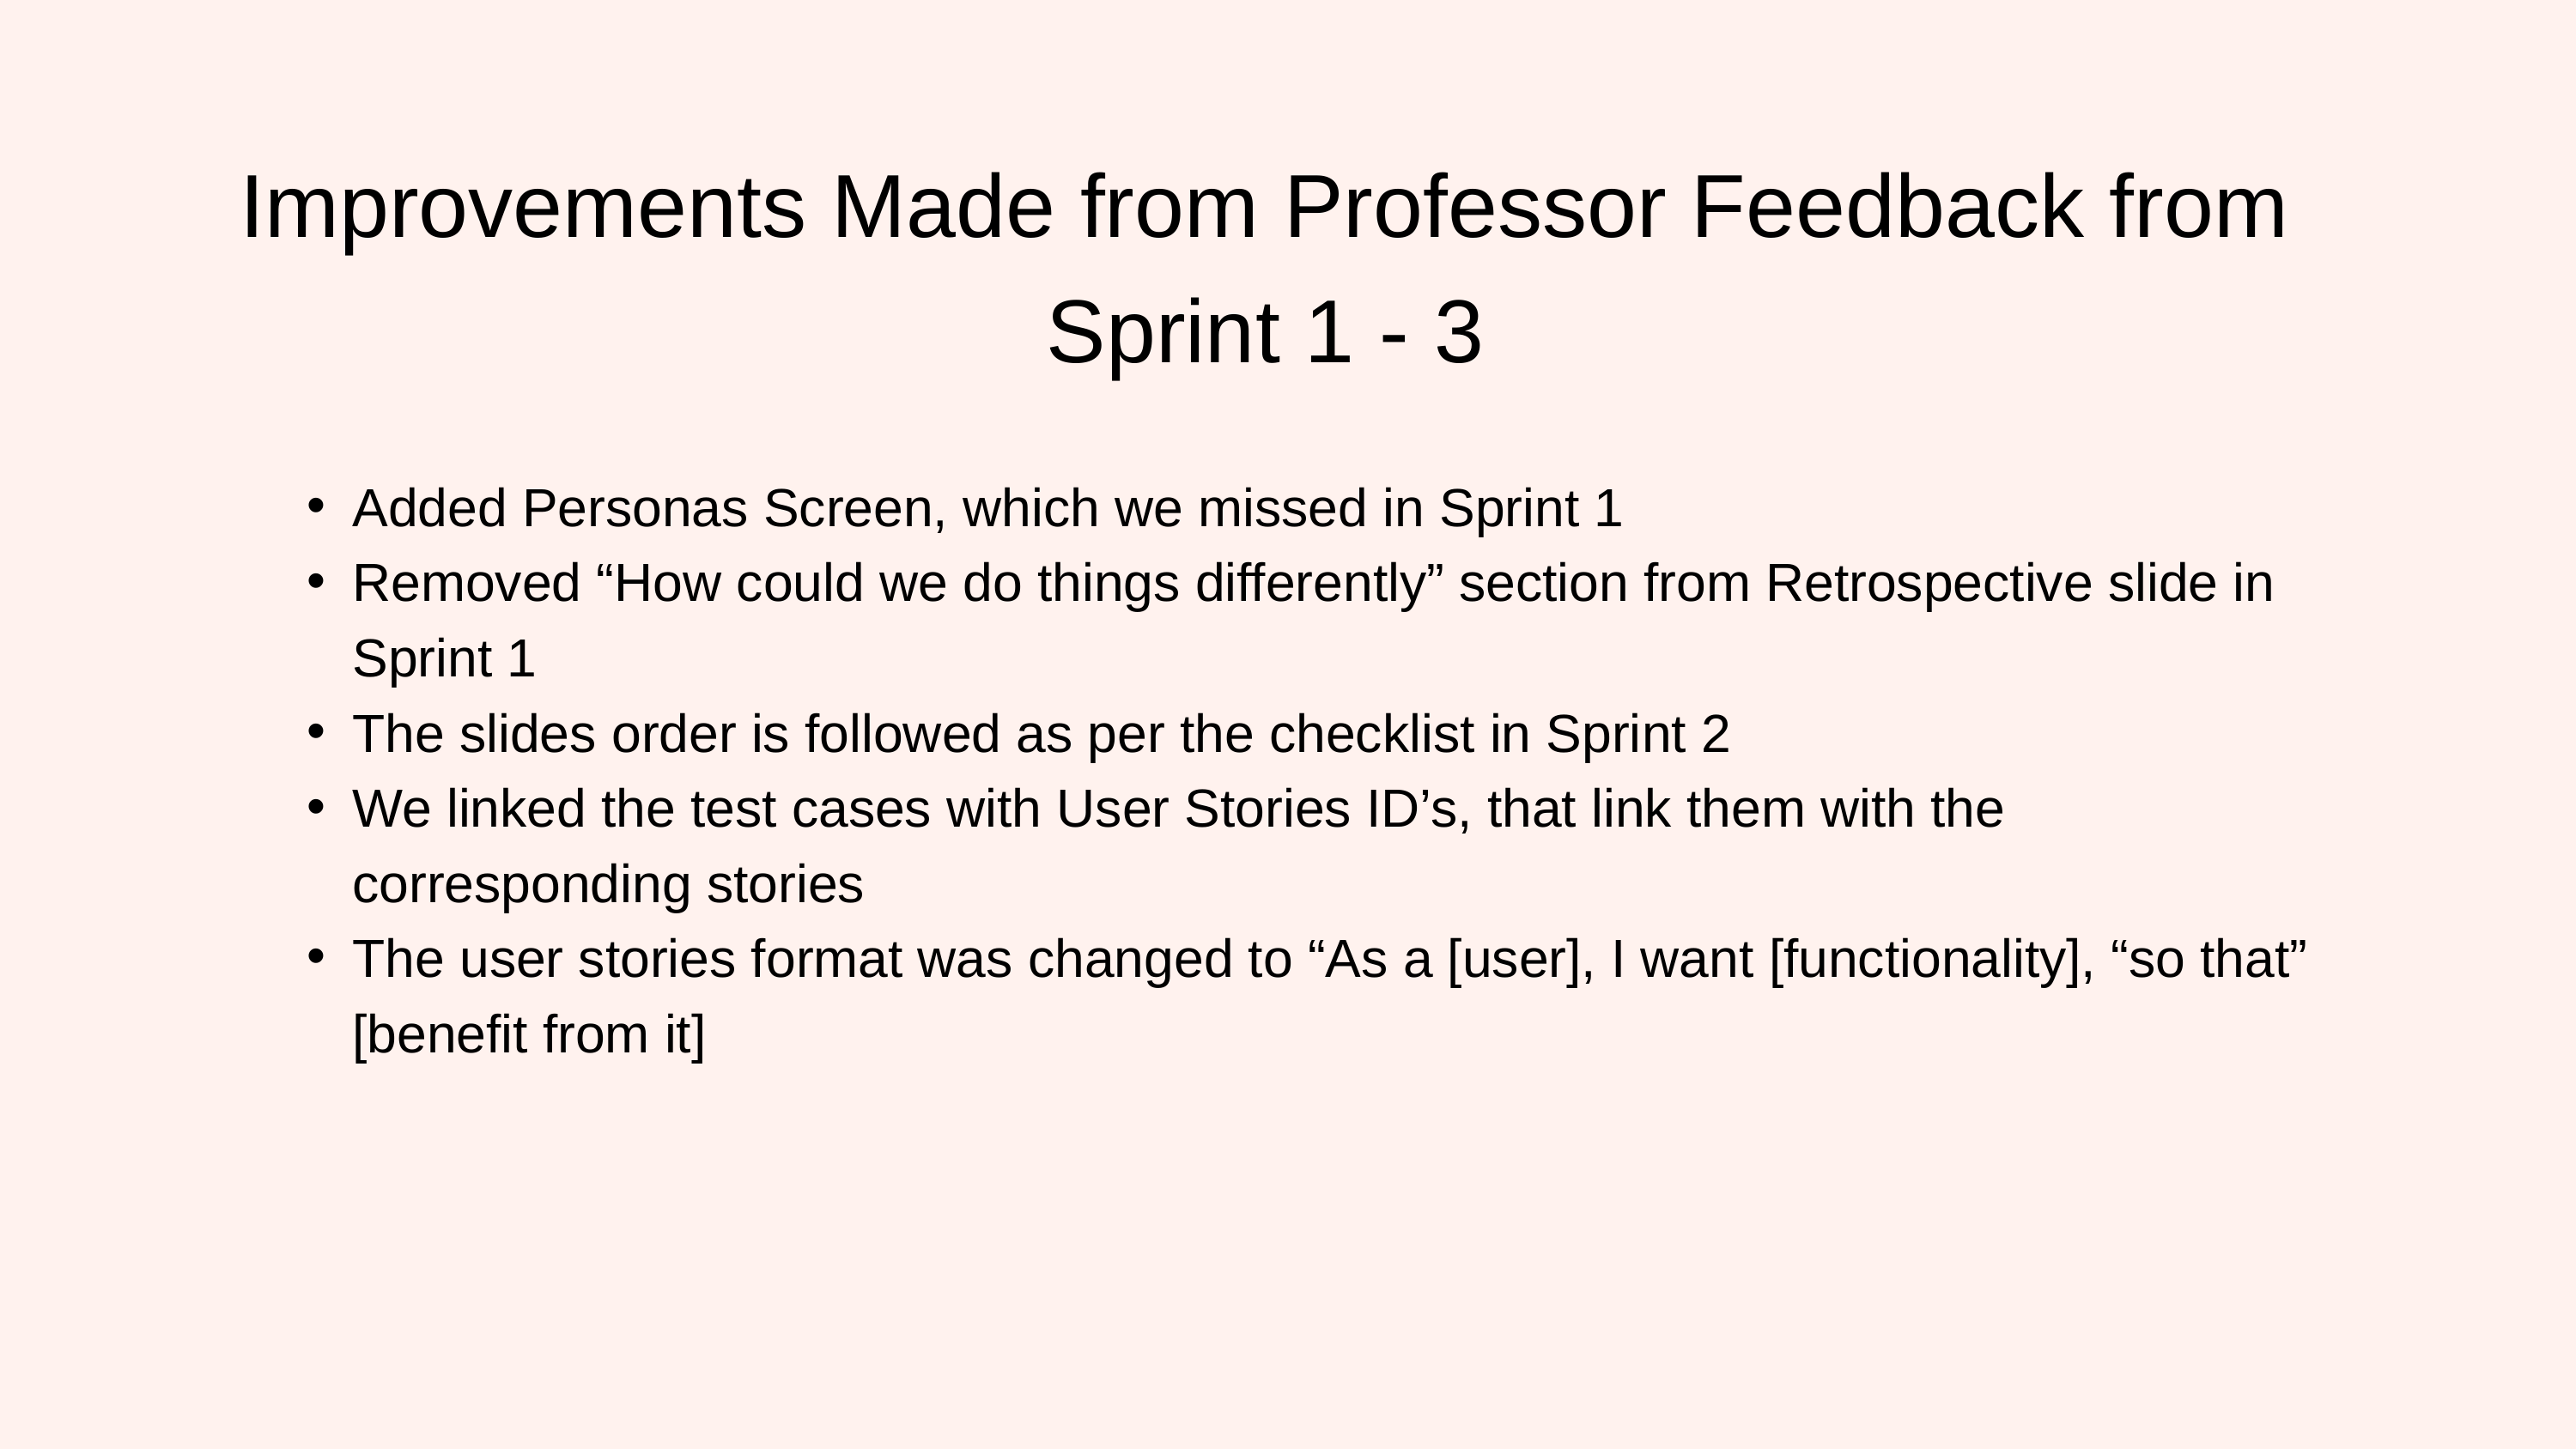

Improvements Made from Professor Feedback from Sprint 1 - 3
Added Personas Screen, which we missed in Sprint 1
Removed “How could we do things differently” section from Retrospective slide in Sprint 1
The slides order is followed as per the checklist in Sprint 2
We linked the test cases with User Stories ID’s, that link them with the corresponding stories
The user stories format was changed to “As a [user], I want [functionality], “so that” [benefit from it]